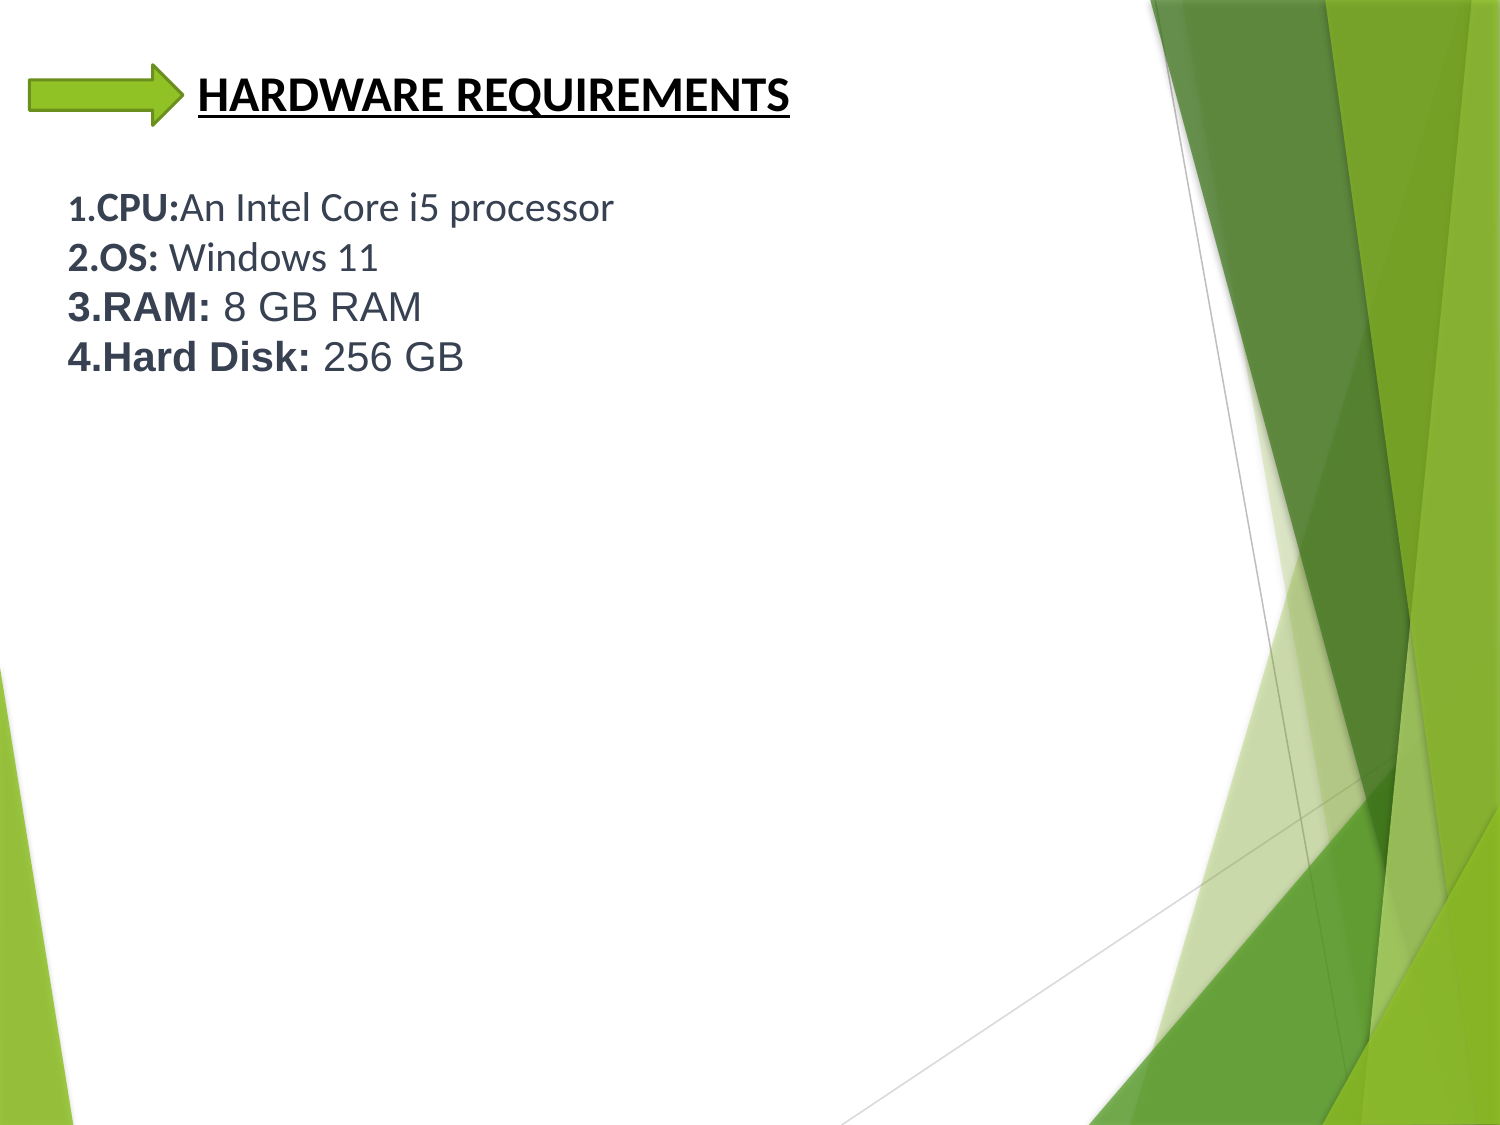

HARDWARE REQUIREMENTS

1.CPU:An Intel Core i5 processor
2.OS: Windows 11
3.RAM: 8 GB RAM
4.Hard Disk: 256 GB